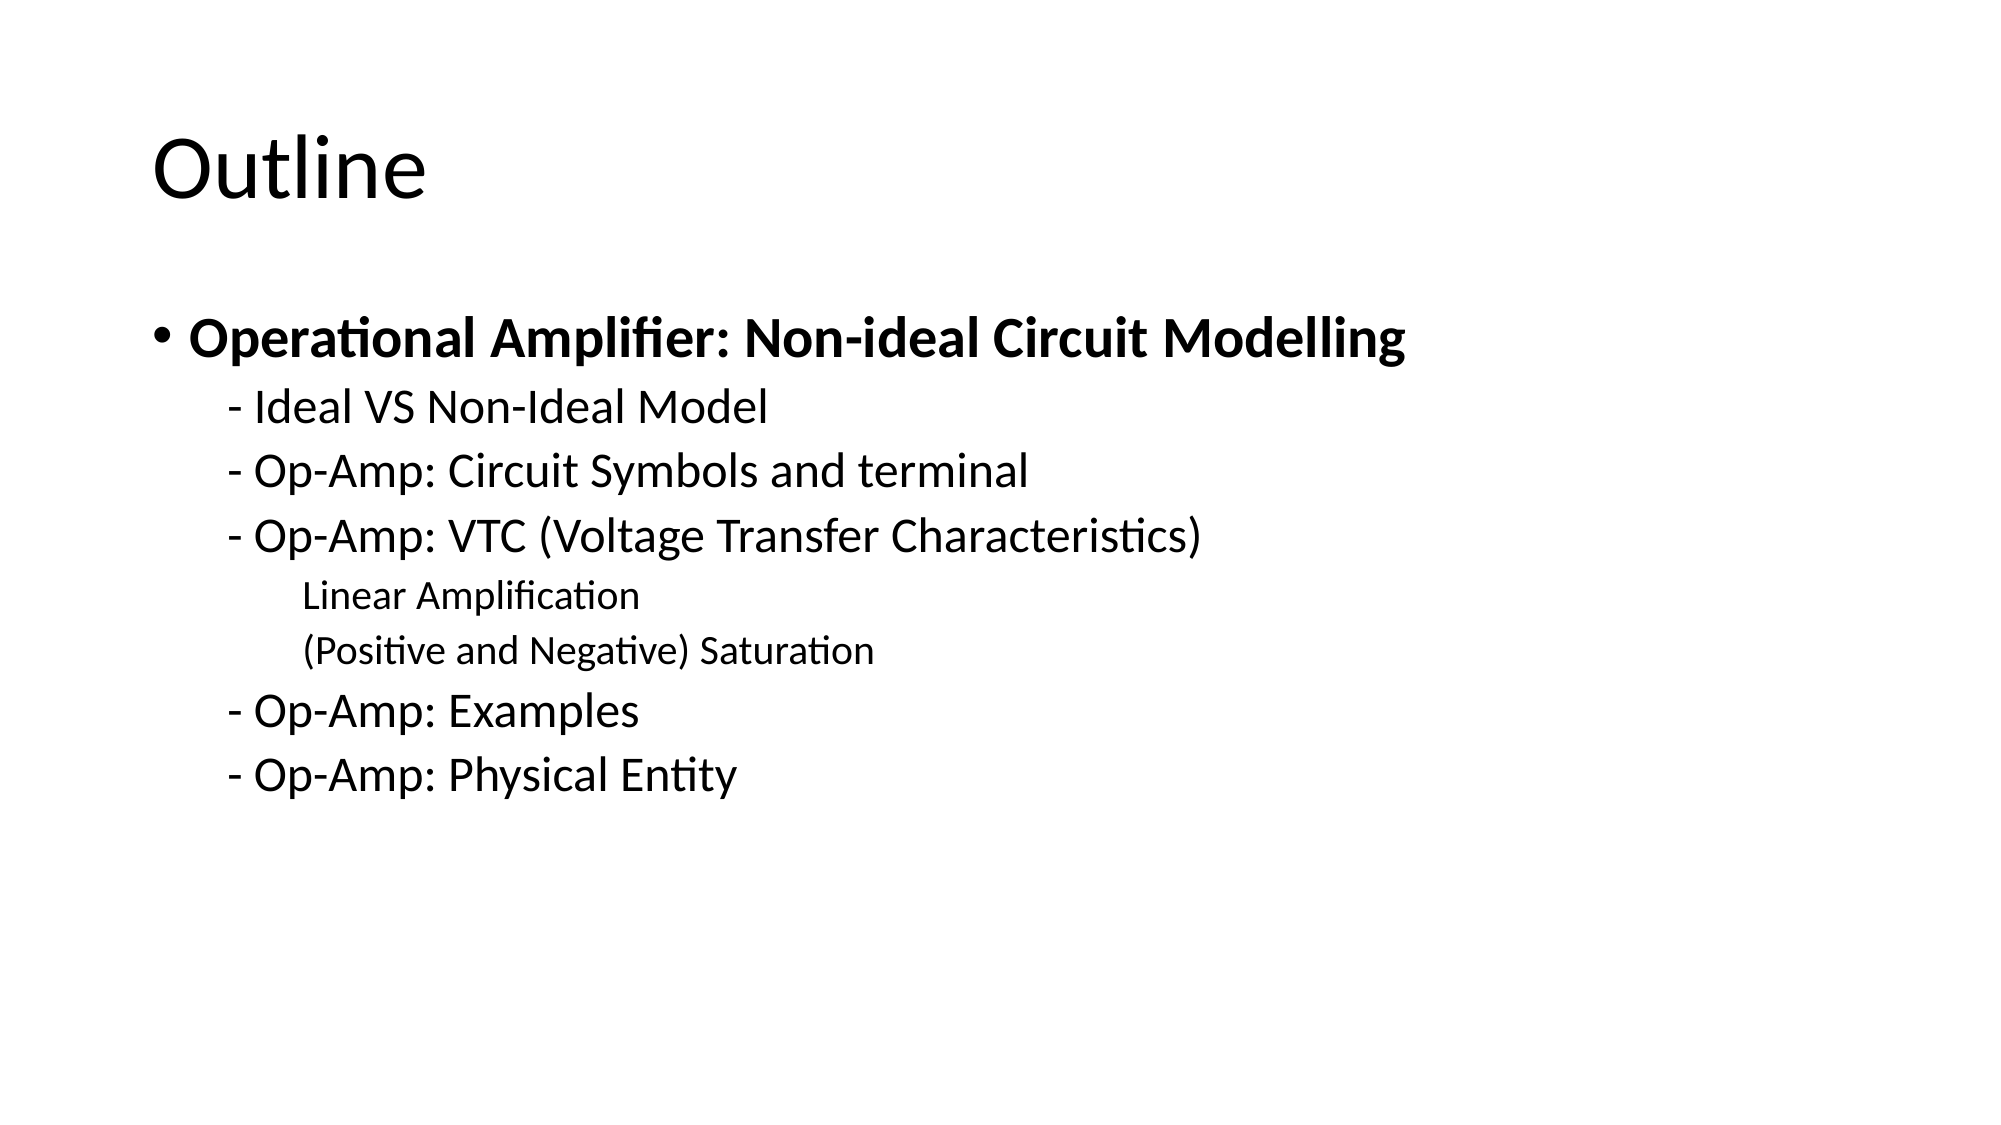

# Outline
Operational Amplifier: Non-ideal Circuit Modelling
- Ideal VS Non-Ideal Model
- Op-Amp: Circuit Symbols and terminal
- Op-Amp: VTC (Voltage Transfer Characteristics)
Linear Amplification
(Positive and Negative) Saturation
- Op-Amp: Examples
- Op-Amp: Physical Entity